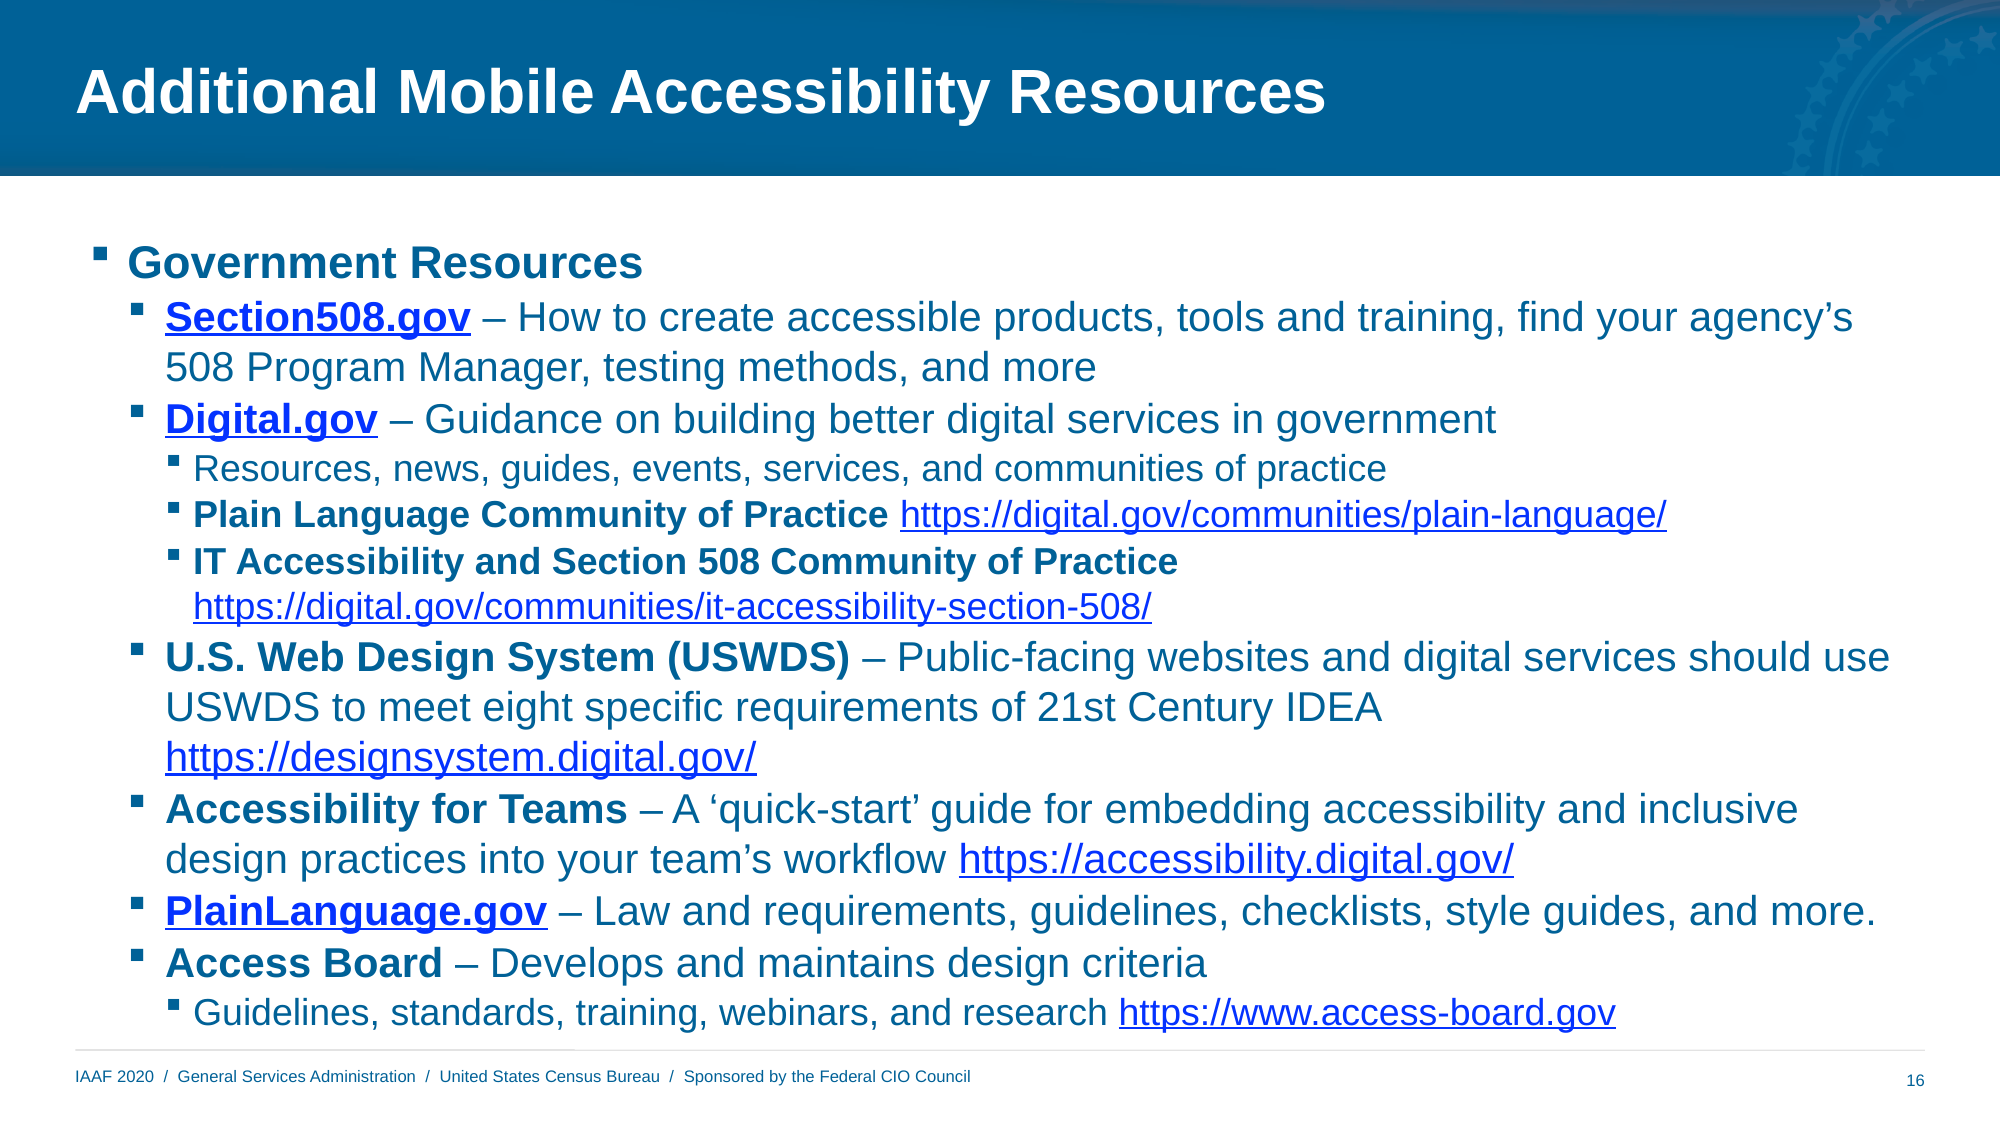

# Additional Mobile Accessibility Resources
Government Resources
Section508.gov – How to create accessible products, tools and training, find your agency’s 508 Program Manager, testing methods, and more
Digital.gov – Guidance on building better digital services in government
Resources, news, guides, events, services, and communities of practice
Plain Language Community of Practice https://digital.gov/communities/plain-language/
IT Accessibility and Section 508 Community of Practice https://digital.gov/communities/it-accessibility-section-508/
U.S. Web Design System (USWDS) – Public-facing websites and digital services should use USWDS to meet eight specific requirements of 21st Century IDEA https://designsystem.digital.gov/
Accessibility for Teams – A ‘quick-start’ guide for embedding accessibility and inclusive design practices into your team’s workflow https://accessibility.digital.gov/
PlainLanguage.gov – Law and requirements, guidelines, checklists, style guides, and more.
Access Board – Develops and maintains design criteria
Guidelines, standards, training, webinars, and research https://www.access-board.gov
16